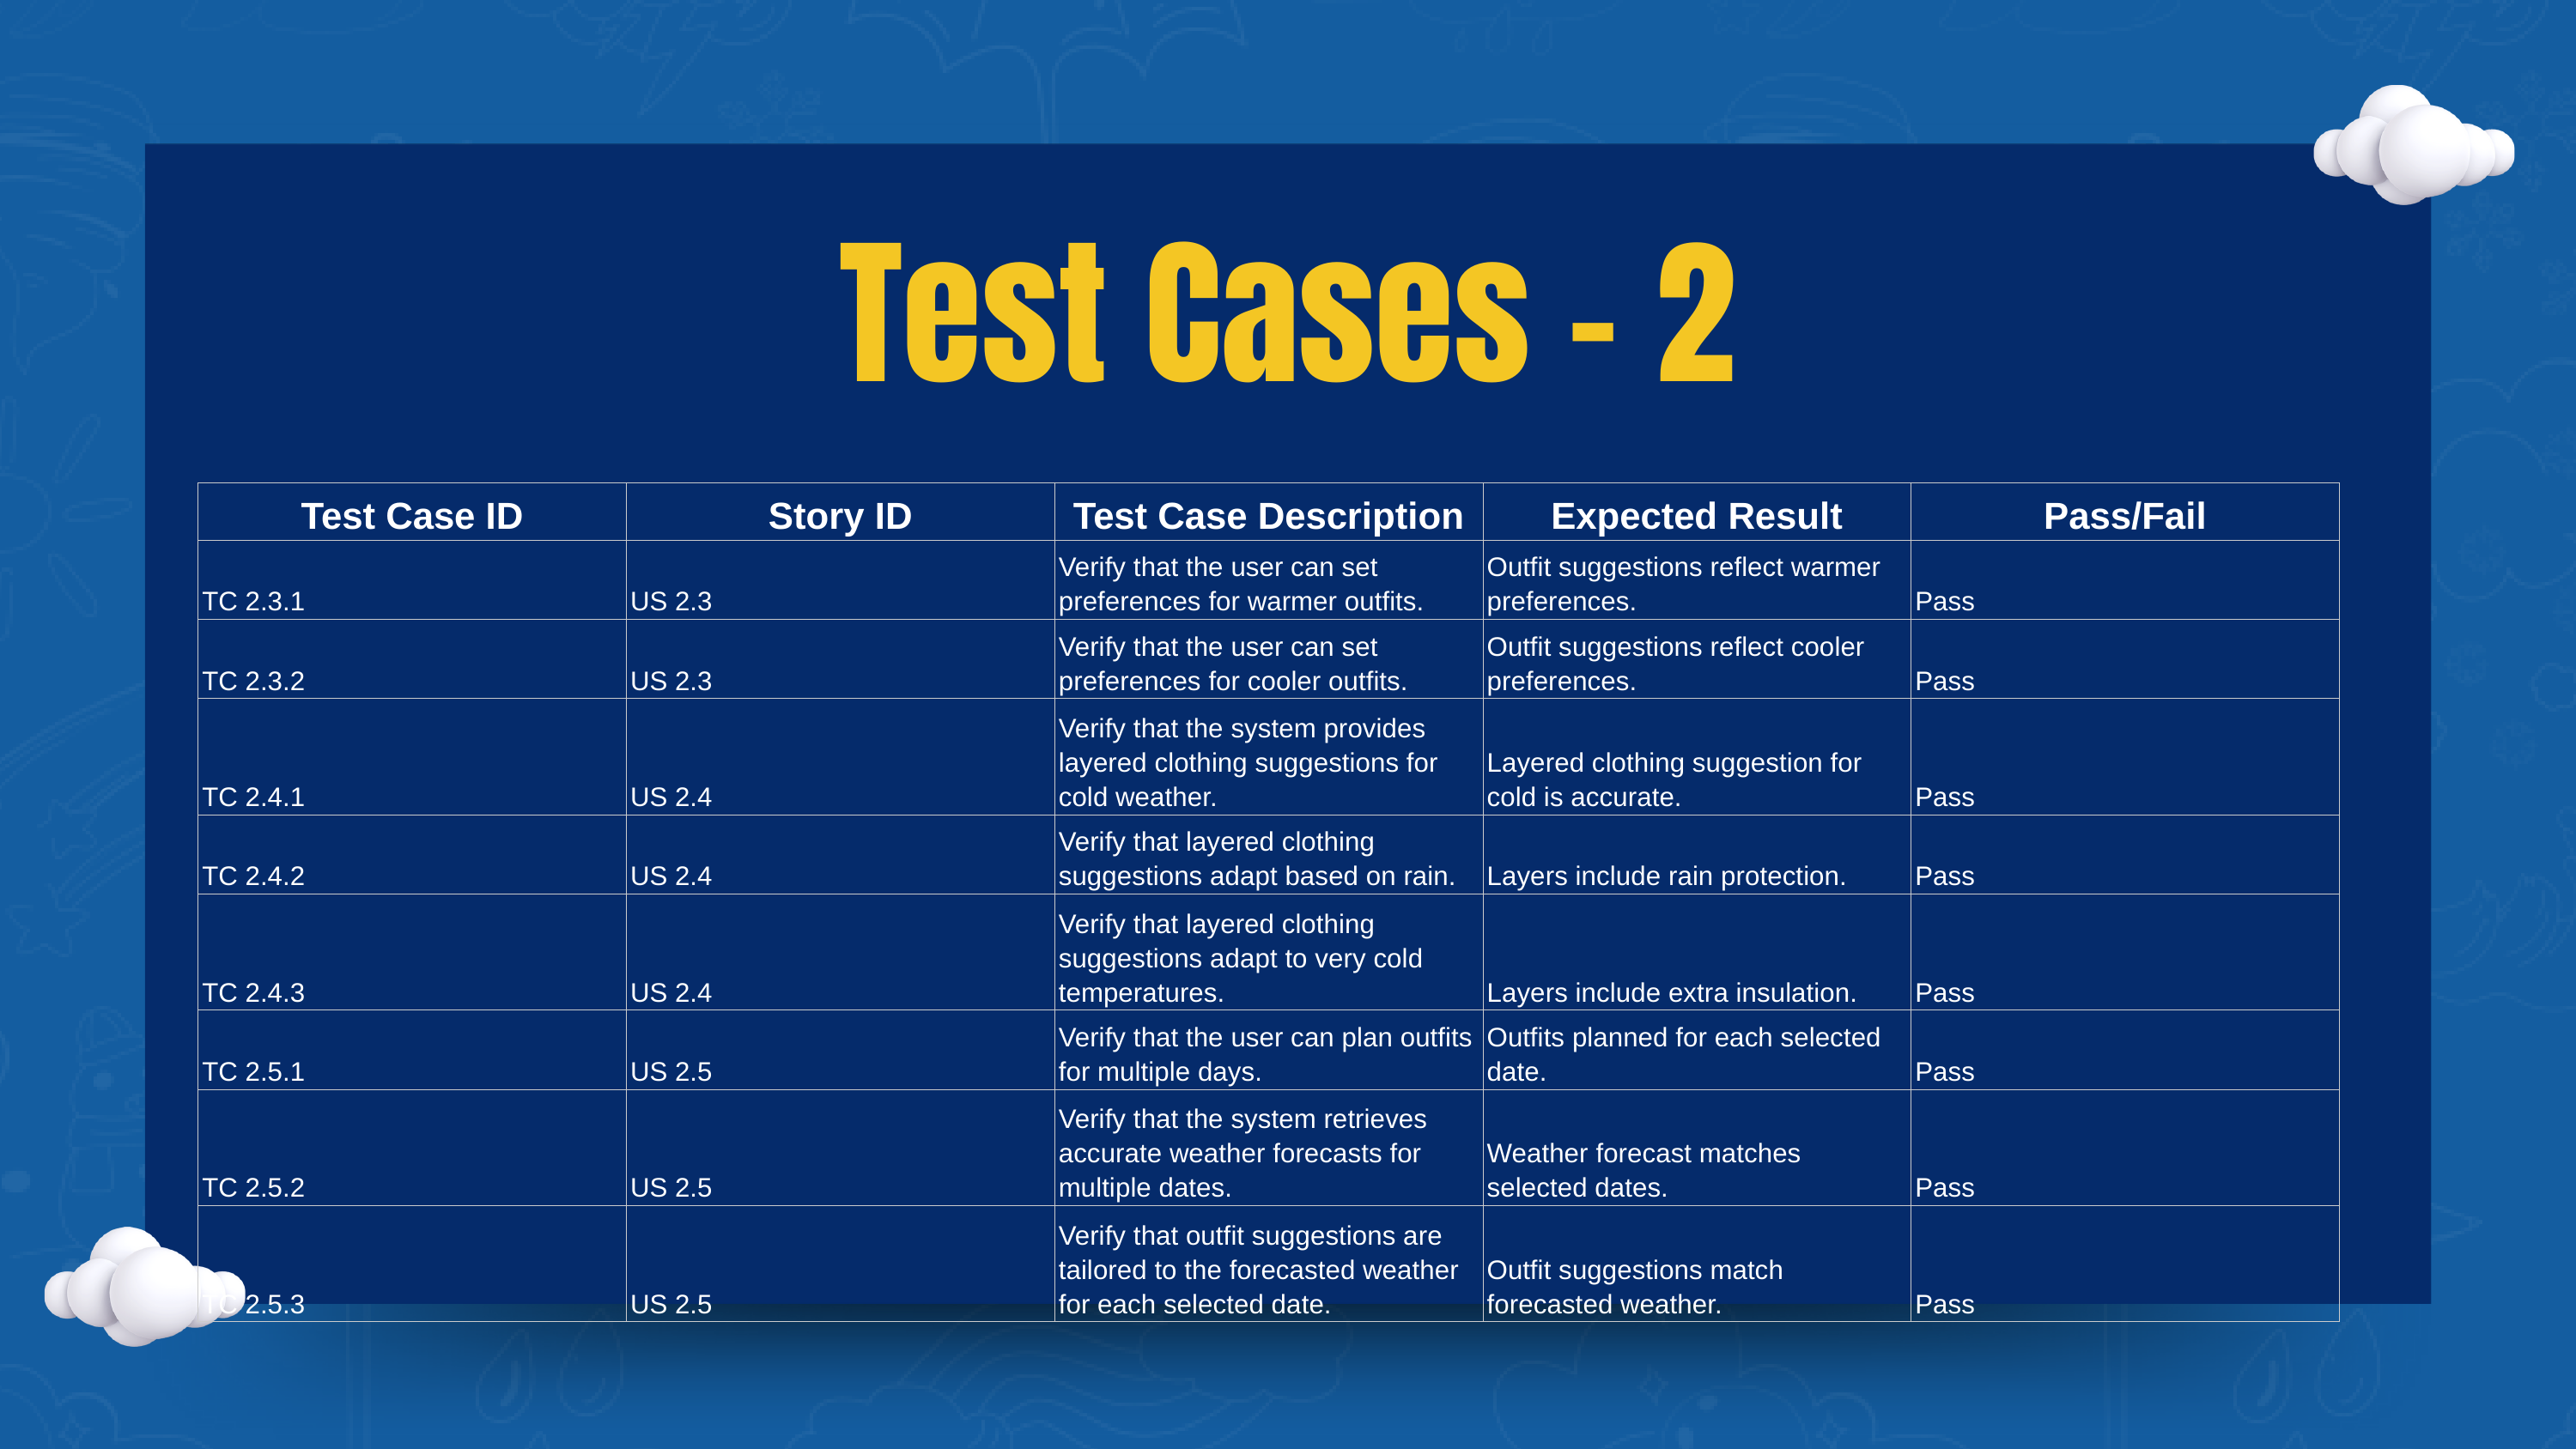

Test Cases - 2
| Test Case ID | Story ID | Test Case Description | Expected Result | Pass/Fail |
| --- | --- | --- | --- | --- |
| TC 2.3.1 | US 2.3 | Verify that the user can set preferences for warmer outfits. | Outfit suggestions reflect warmer preferences. | Pass |
| TC 2.3.2 | US 2.3 | Verify that the user can set preferences for cooler outfits. | Outfit suggestions reflect cooler preferences. | Pass |
| TC 2.4.1 | US 2.4 | Verify that the system provides layered clothing suggestions for cold weather. | Layered clothing suggestion for cold is accurate. | Pass |
| TC 2.4.2 | US 2.4 | Verify that layered clothing suggestions adapt based on rain. | Layers include rain protection. | Pass |
| TC 2.4.3 | US 2.4 | Verify that layered clothing suggestions adapt to very cold temperatures. | Layers include extra insulation. | Pass |
| TC 2.5.1 | US 2.5 | Verify that the user can plan outfits for multiple days. | Outfits planned for each selected date. | Pass |
| TC 2.5.2 | US 2.5 | Verify that the system retrieves accurate weather forecasts for multiple dates. | Weather forecast matches selected dates. | Pass |
| TC 2.5.3 | US 2.5 | Verify that outfit suggestions are tailored to the forecasted weather for each selected date. | Outfit suggestions match forecasted weather. | Pass |